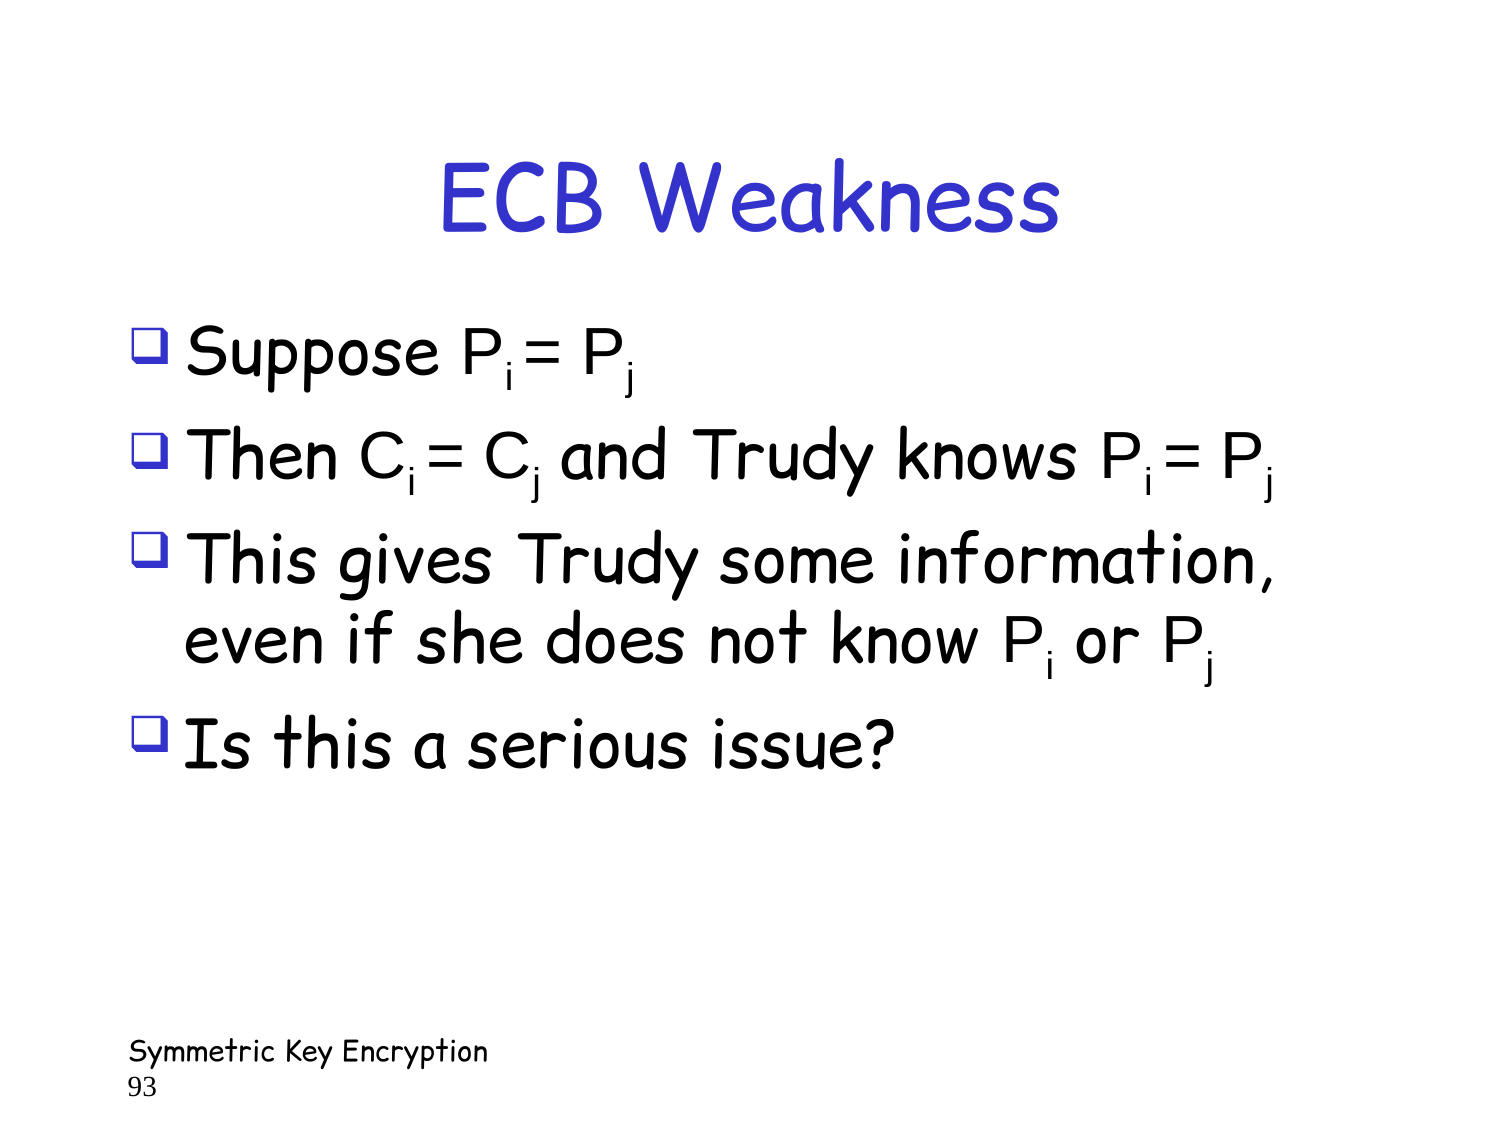

# ECB Weakness
Suppose Pi = Pj
Then Ci = Cj and Trudy knows Pi = Pj
This gives Trudy some information, even if she does not know Pi or Pj
Is this a serious issue?
Symmetric Key Encryption                                                                                                     93